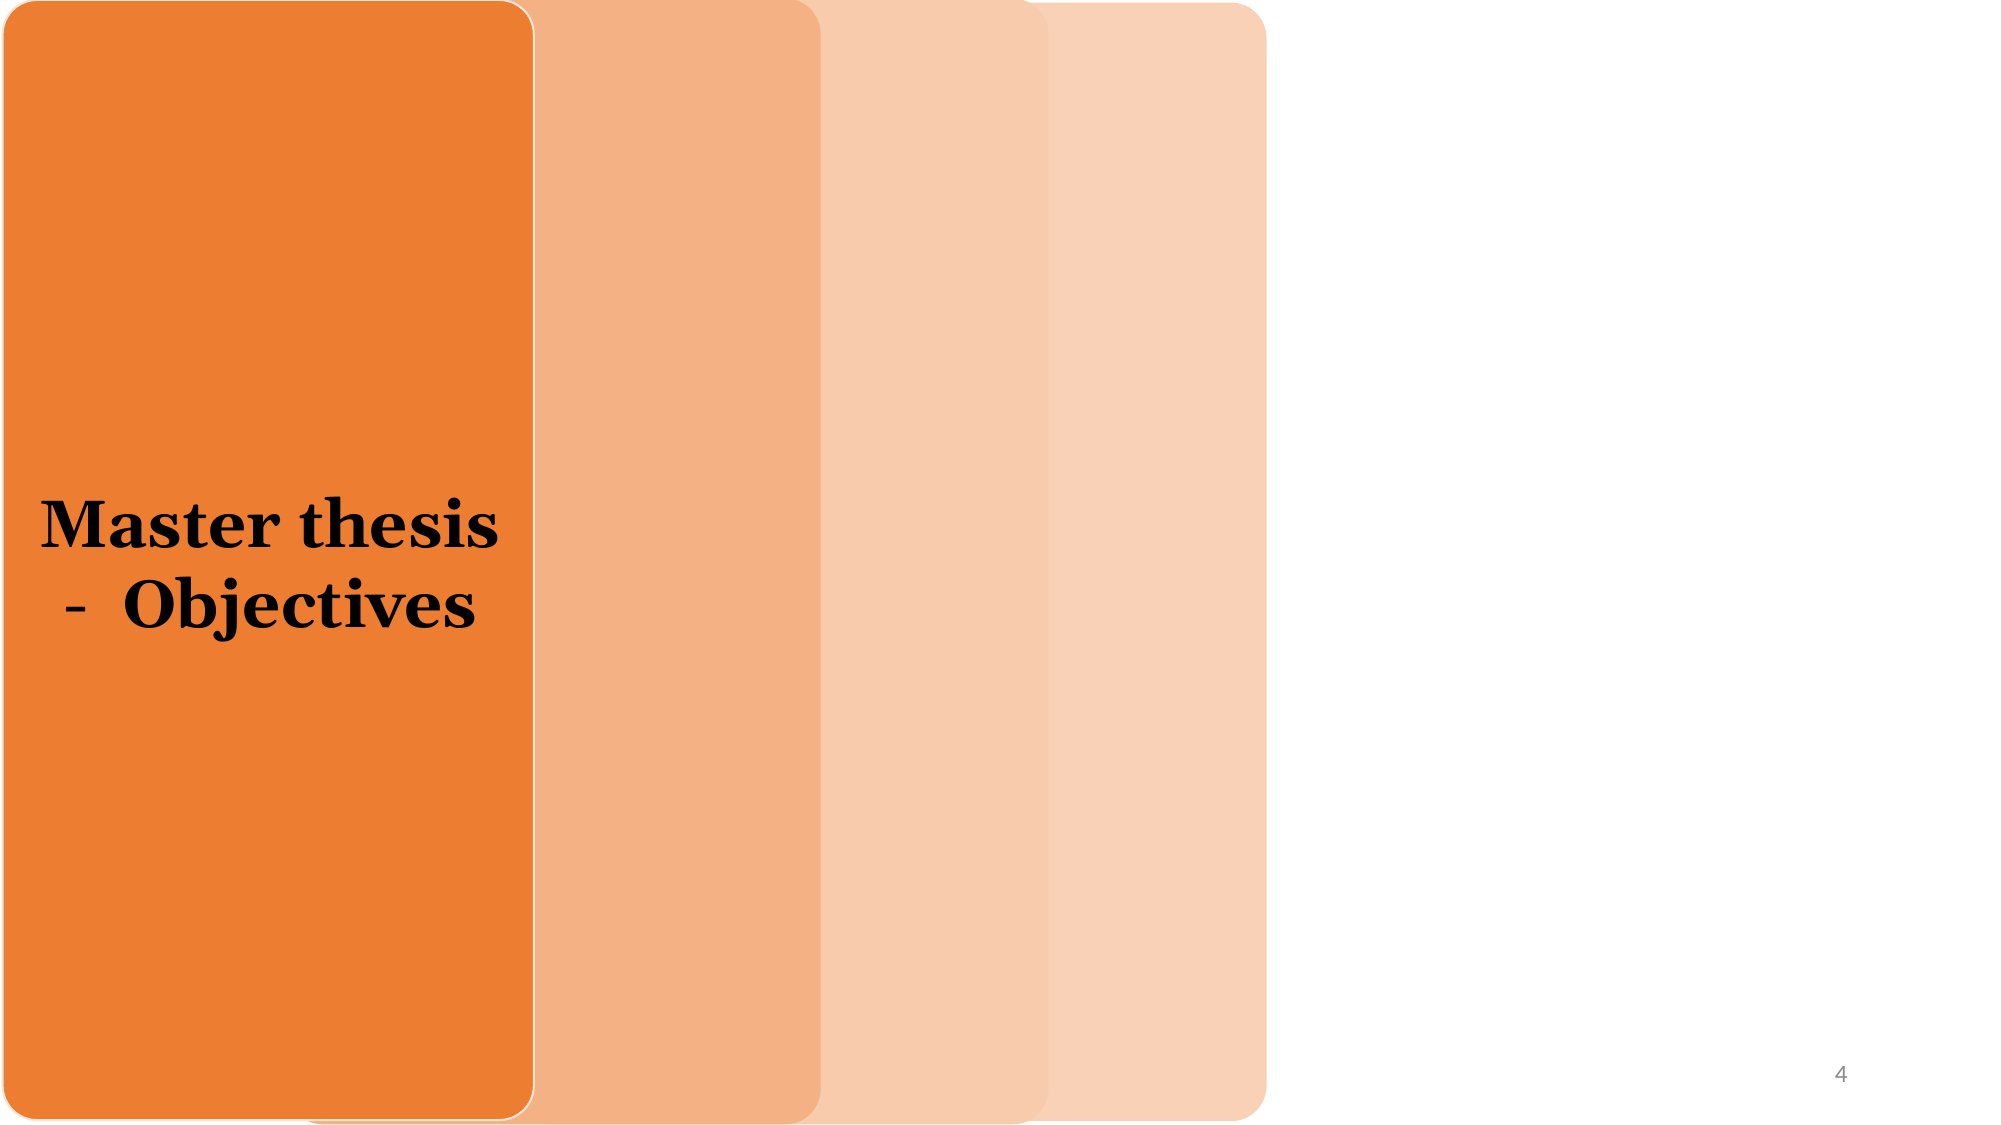

Master thesis -  Objectives
4
5/13/24 1:56 PM